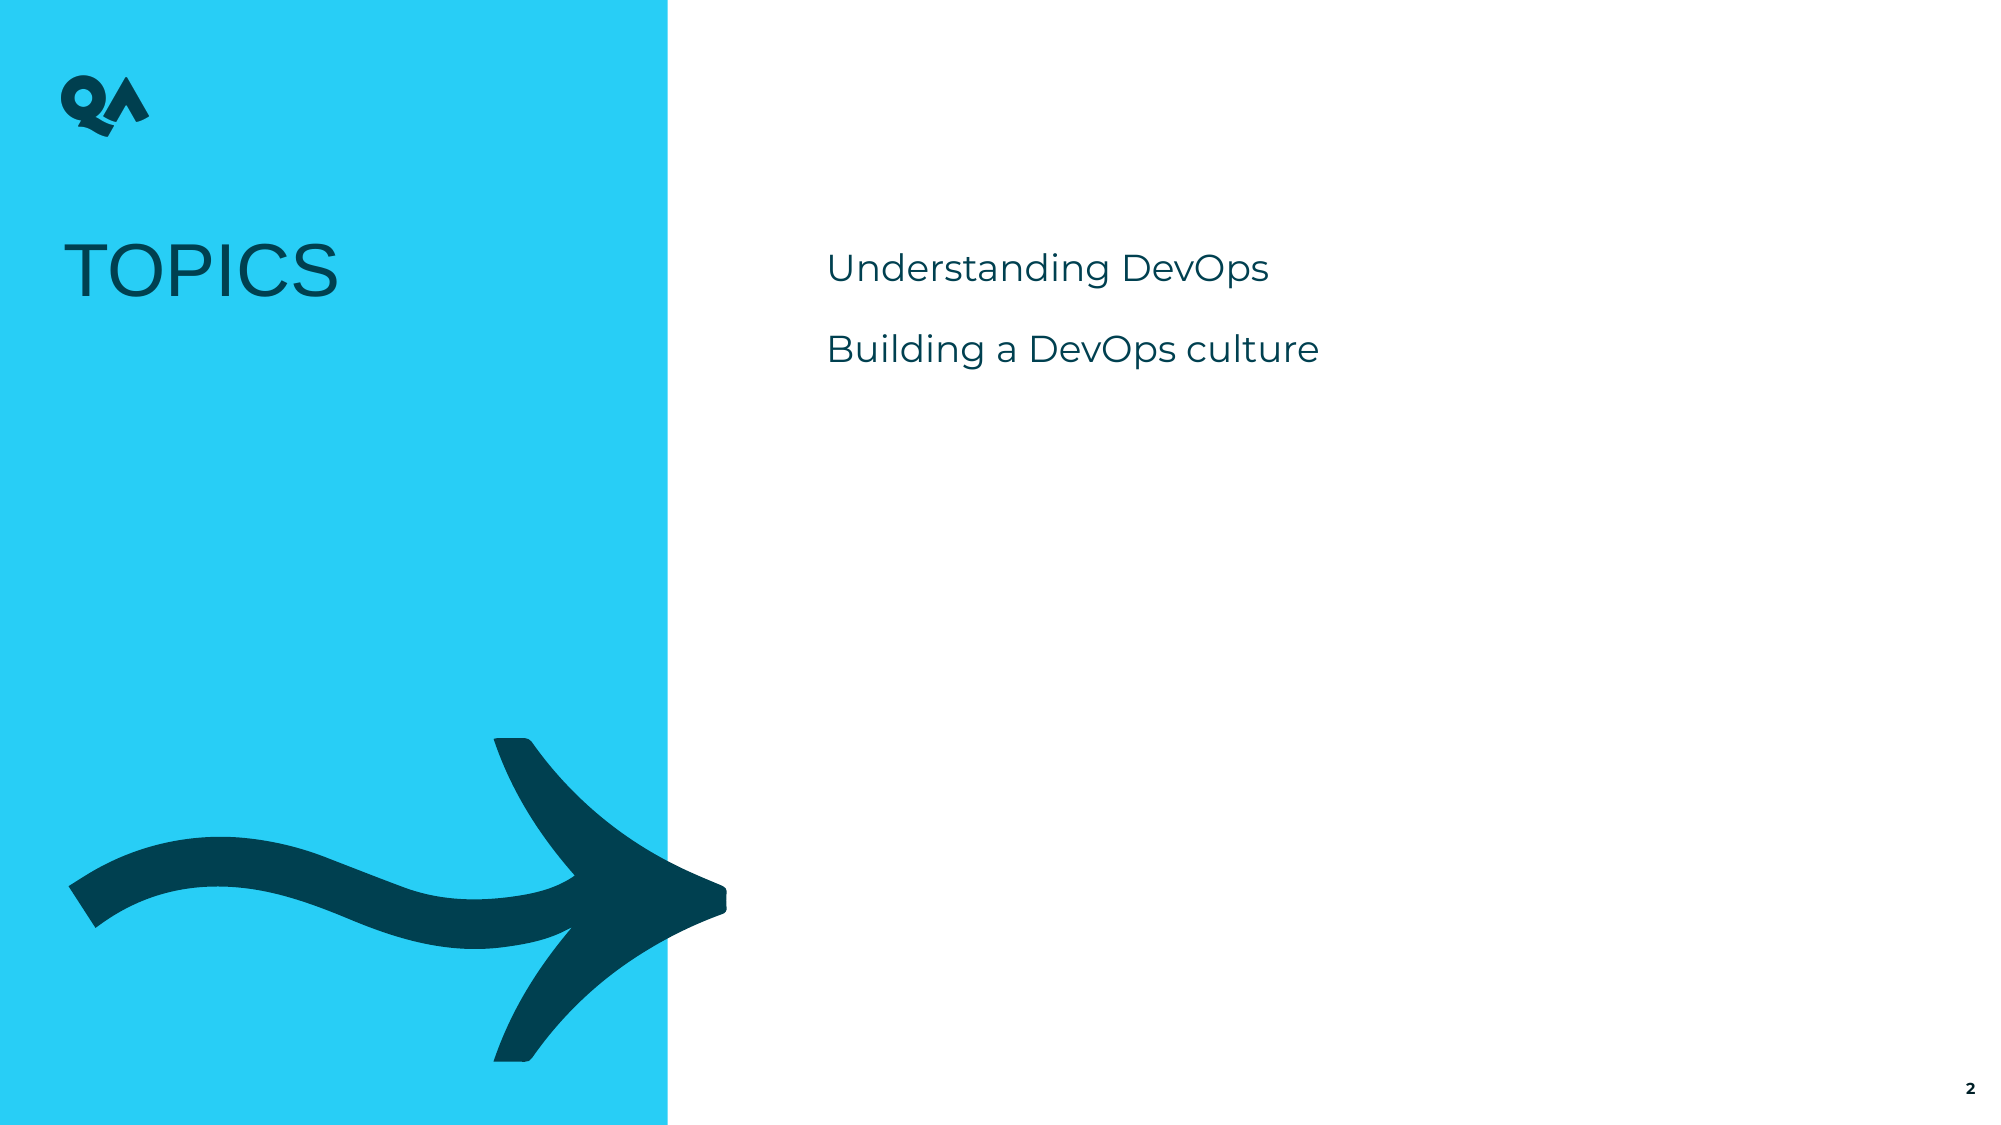

Topics
Understanding DevOps
Building a DevOps culture

2